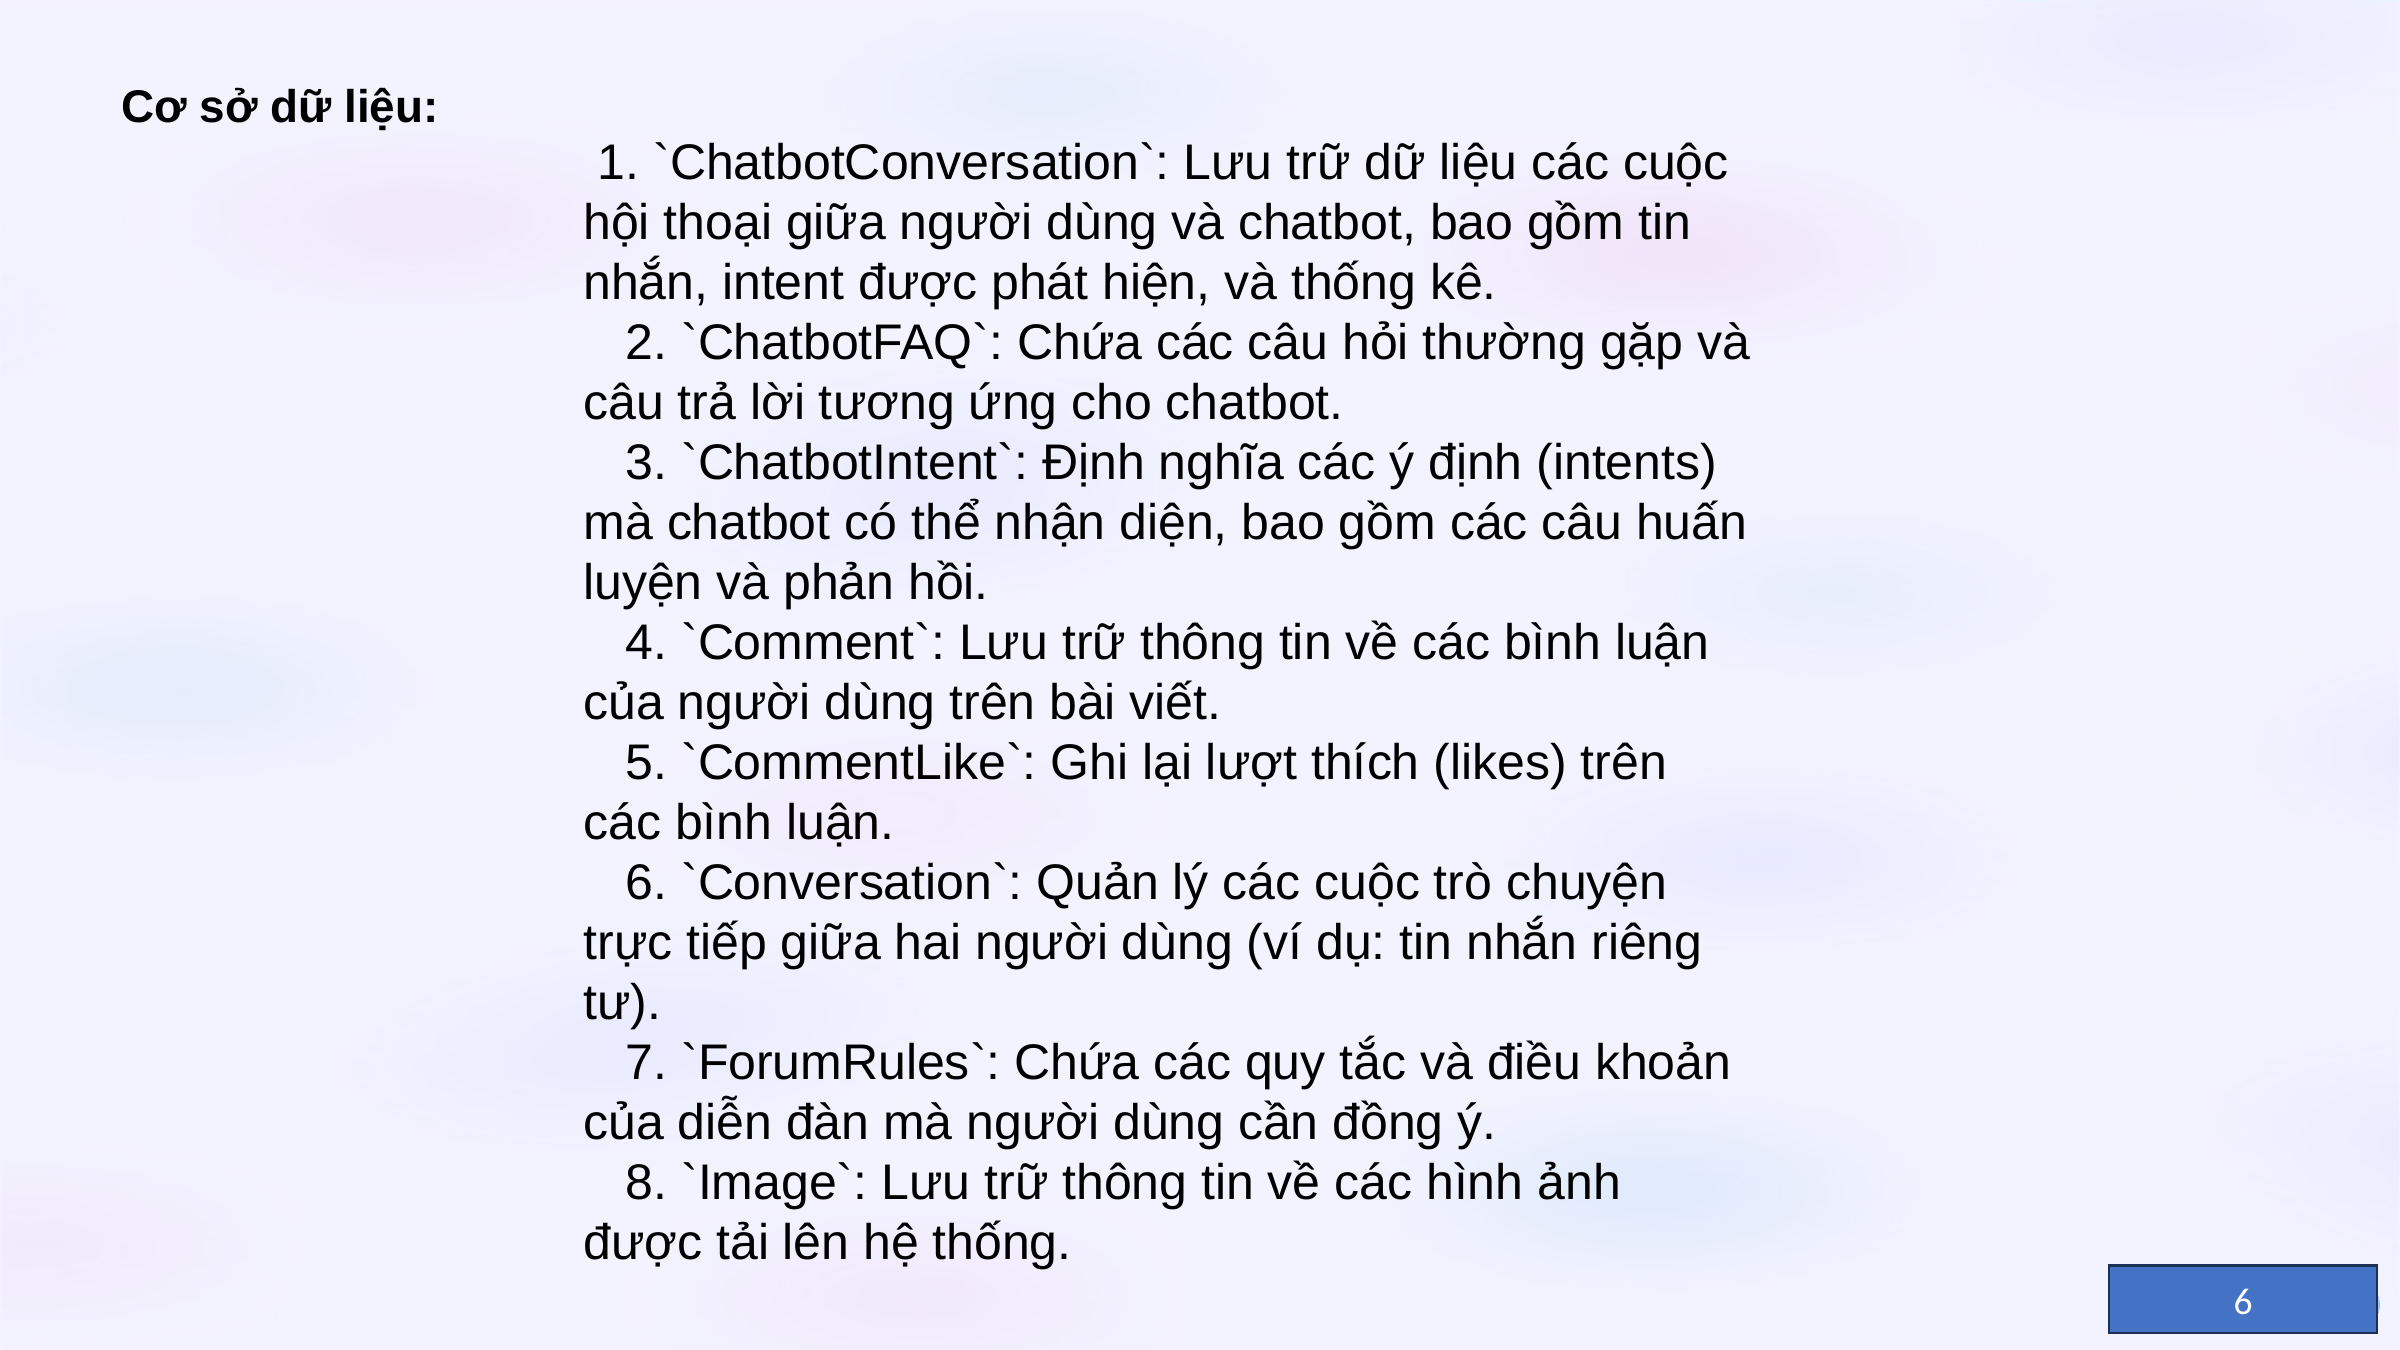

Cơ sở dữ liệu:
 1. `ChatbotConversation`: Lưu trữ dữ liệu các cuộc hội thoại giữa người dùng và chatbot, bao gồm tin nhắn, intent được phát hiện, và thống kê.
   2. `ChatbotFAQ`: Chứa các câu hỏi thường gặp và câu trả lời tương ứng cho chatbot.
   3. `ChatbotIntent`: Định nghĩa các ý định (intents) mà chatbot có thể nhận diện, bao gồm các câu huấn luyện và phản hồi.
   4. `Comment`: Lưu trữ thông tin về các bình luận của người dùng trên bài viết.
   5. `CommentLike`: Ghi lại lượt thích (likes) trên các bình luận.
   6. `Conversation`: Quản lý các cuộc trò chuyện trực tiếp giữa hai người dùng (ví dụ: tin nhắn riêng tư).
   7. `ForumRules`: Chứa các quy tắc và điều khoản của diễn đàn mà người dùng cần đồng ý.
   8. `Image`: Lưu trữ thông tin về các hình ảnh được tải lên hệ thống.
6